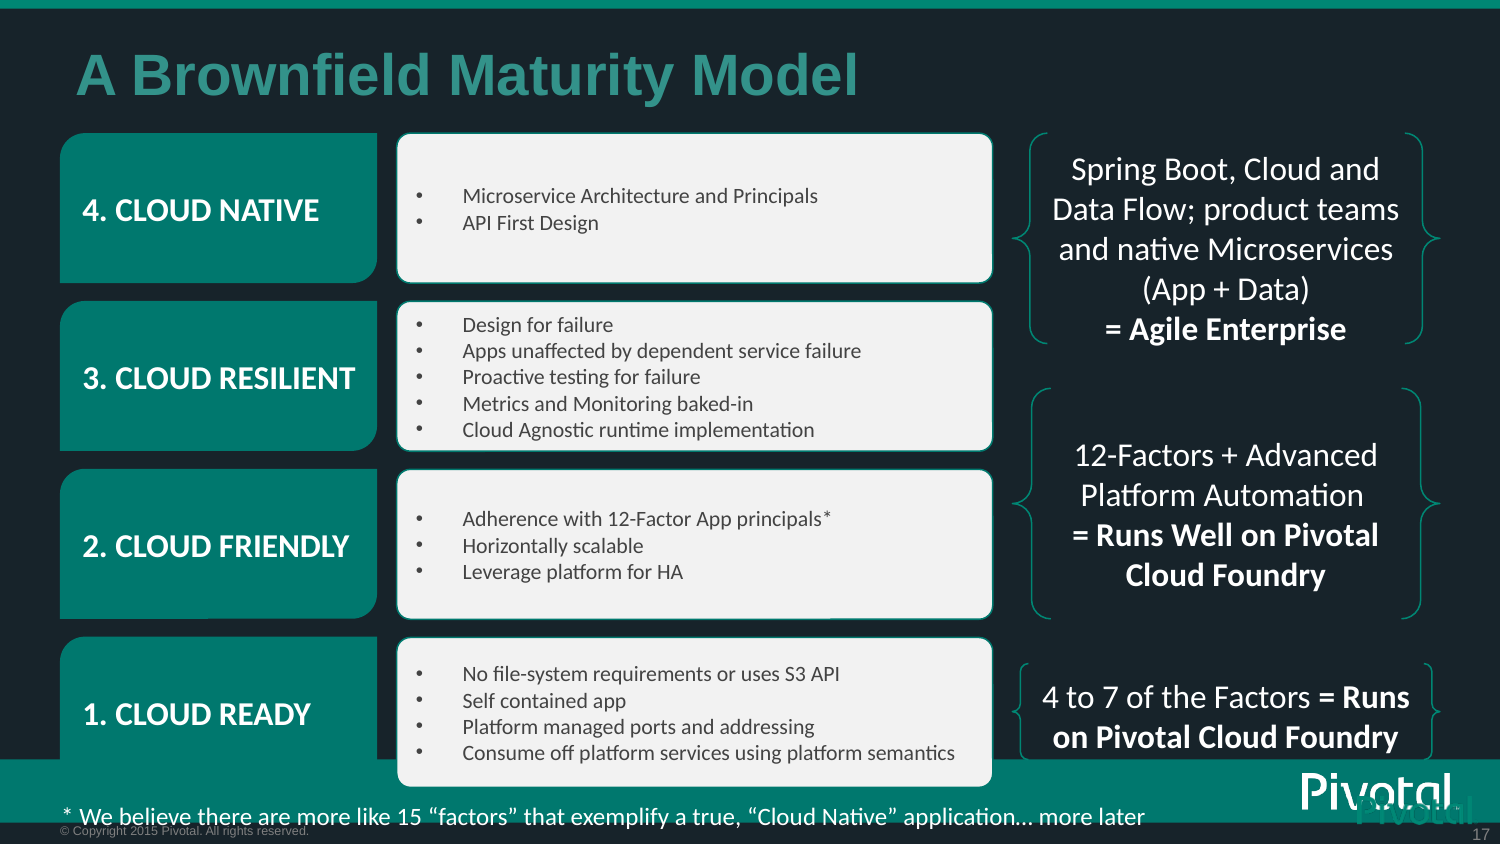

# A Brownfield Maturity Model
  4. CLOUD NATIVE
Microservice Architecture and Principals
API First Design
Spring Boot, Cloud and Data Flow; product teams and native Microservices (App + Data)
= Agile Enterprise
  3. CLOUD RESILIENT
Design for failure
Apps unaffected by dependent service failure
Proactive testing for failure
Metrics and Monitoring baked-in
Cloud Agnostic runtime implementation
12-Factors + Advanced Platform Automation
= Runs Well on Pivotal Cloud Foundry
  2. CLOUD FRIENDLY
Adherence with 12-Factor App principals*
Horizontally scalable
Leverage platform for HA
  1. CLOUD READY
No file-system requirements or uses S3 API
Self contained app
Platform managed ports and addressing
Consume off platform services using platform semantics
4 to 7 of the Factors = Runs on Pivotal Cloud Foundry
* We believe there are more like 15 “factors” that exemplify a true, “Cloud Native” application… more later